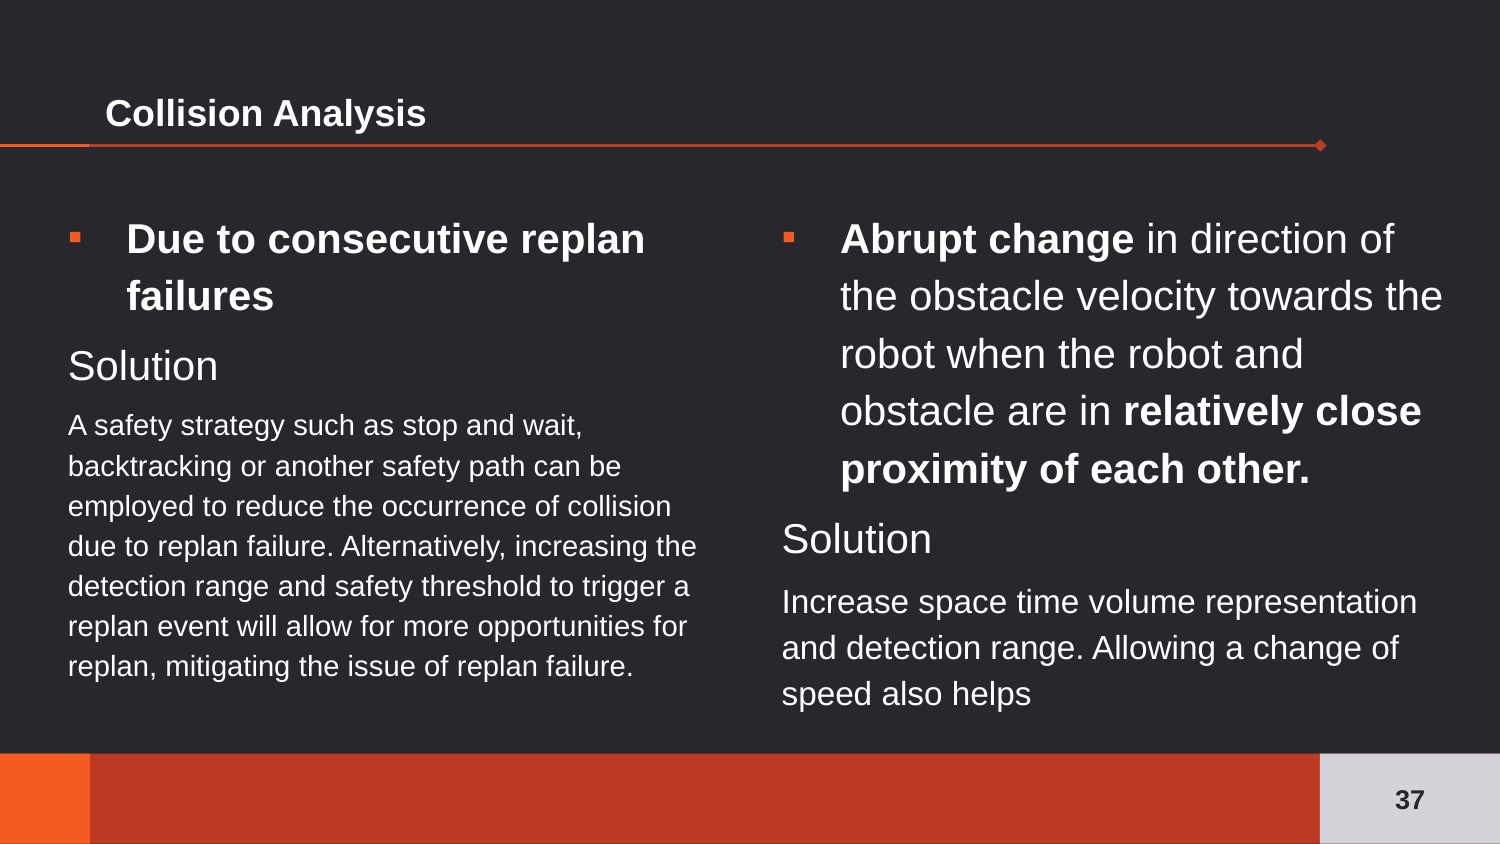

# Collision Analysis
Due to consecutive replan failures
Solution
A safety strategy such as stop and wait, backtracking or another safety path can be employed to reduce the occurrence of collision due to replan failure. Alternatively, increasing the detection range and safety threshold to trigger a replan event will allow for more opportunities for replan, mitigating the issue of replan failure.
Abrupt change in direction of the obstacle velocity towards the robot when the robot and obstacle are in relatively close proximity of each other.
Solution
Increase space time volume representation and detection range. Allowing a change of speed also helps
37